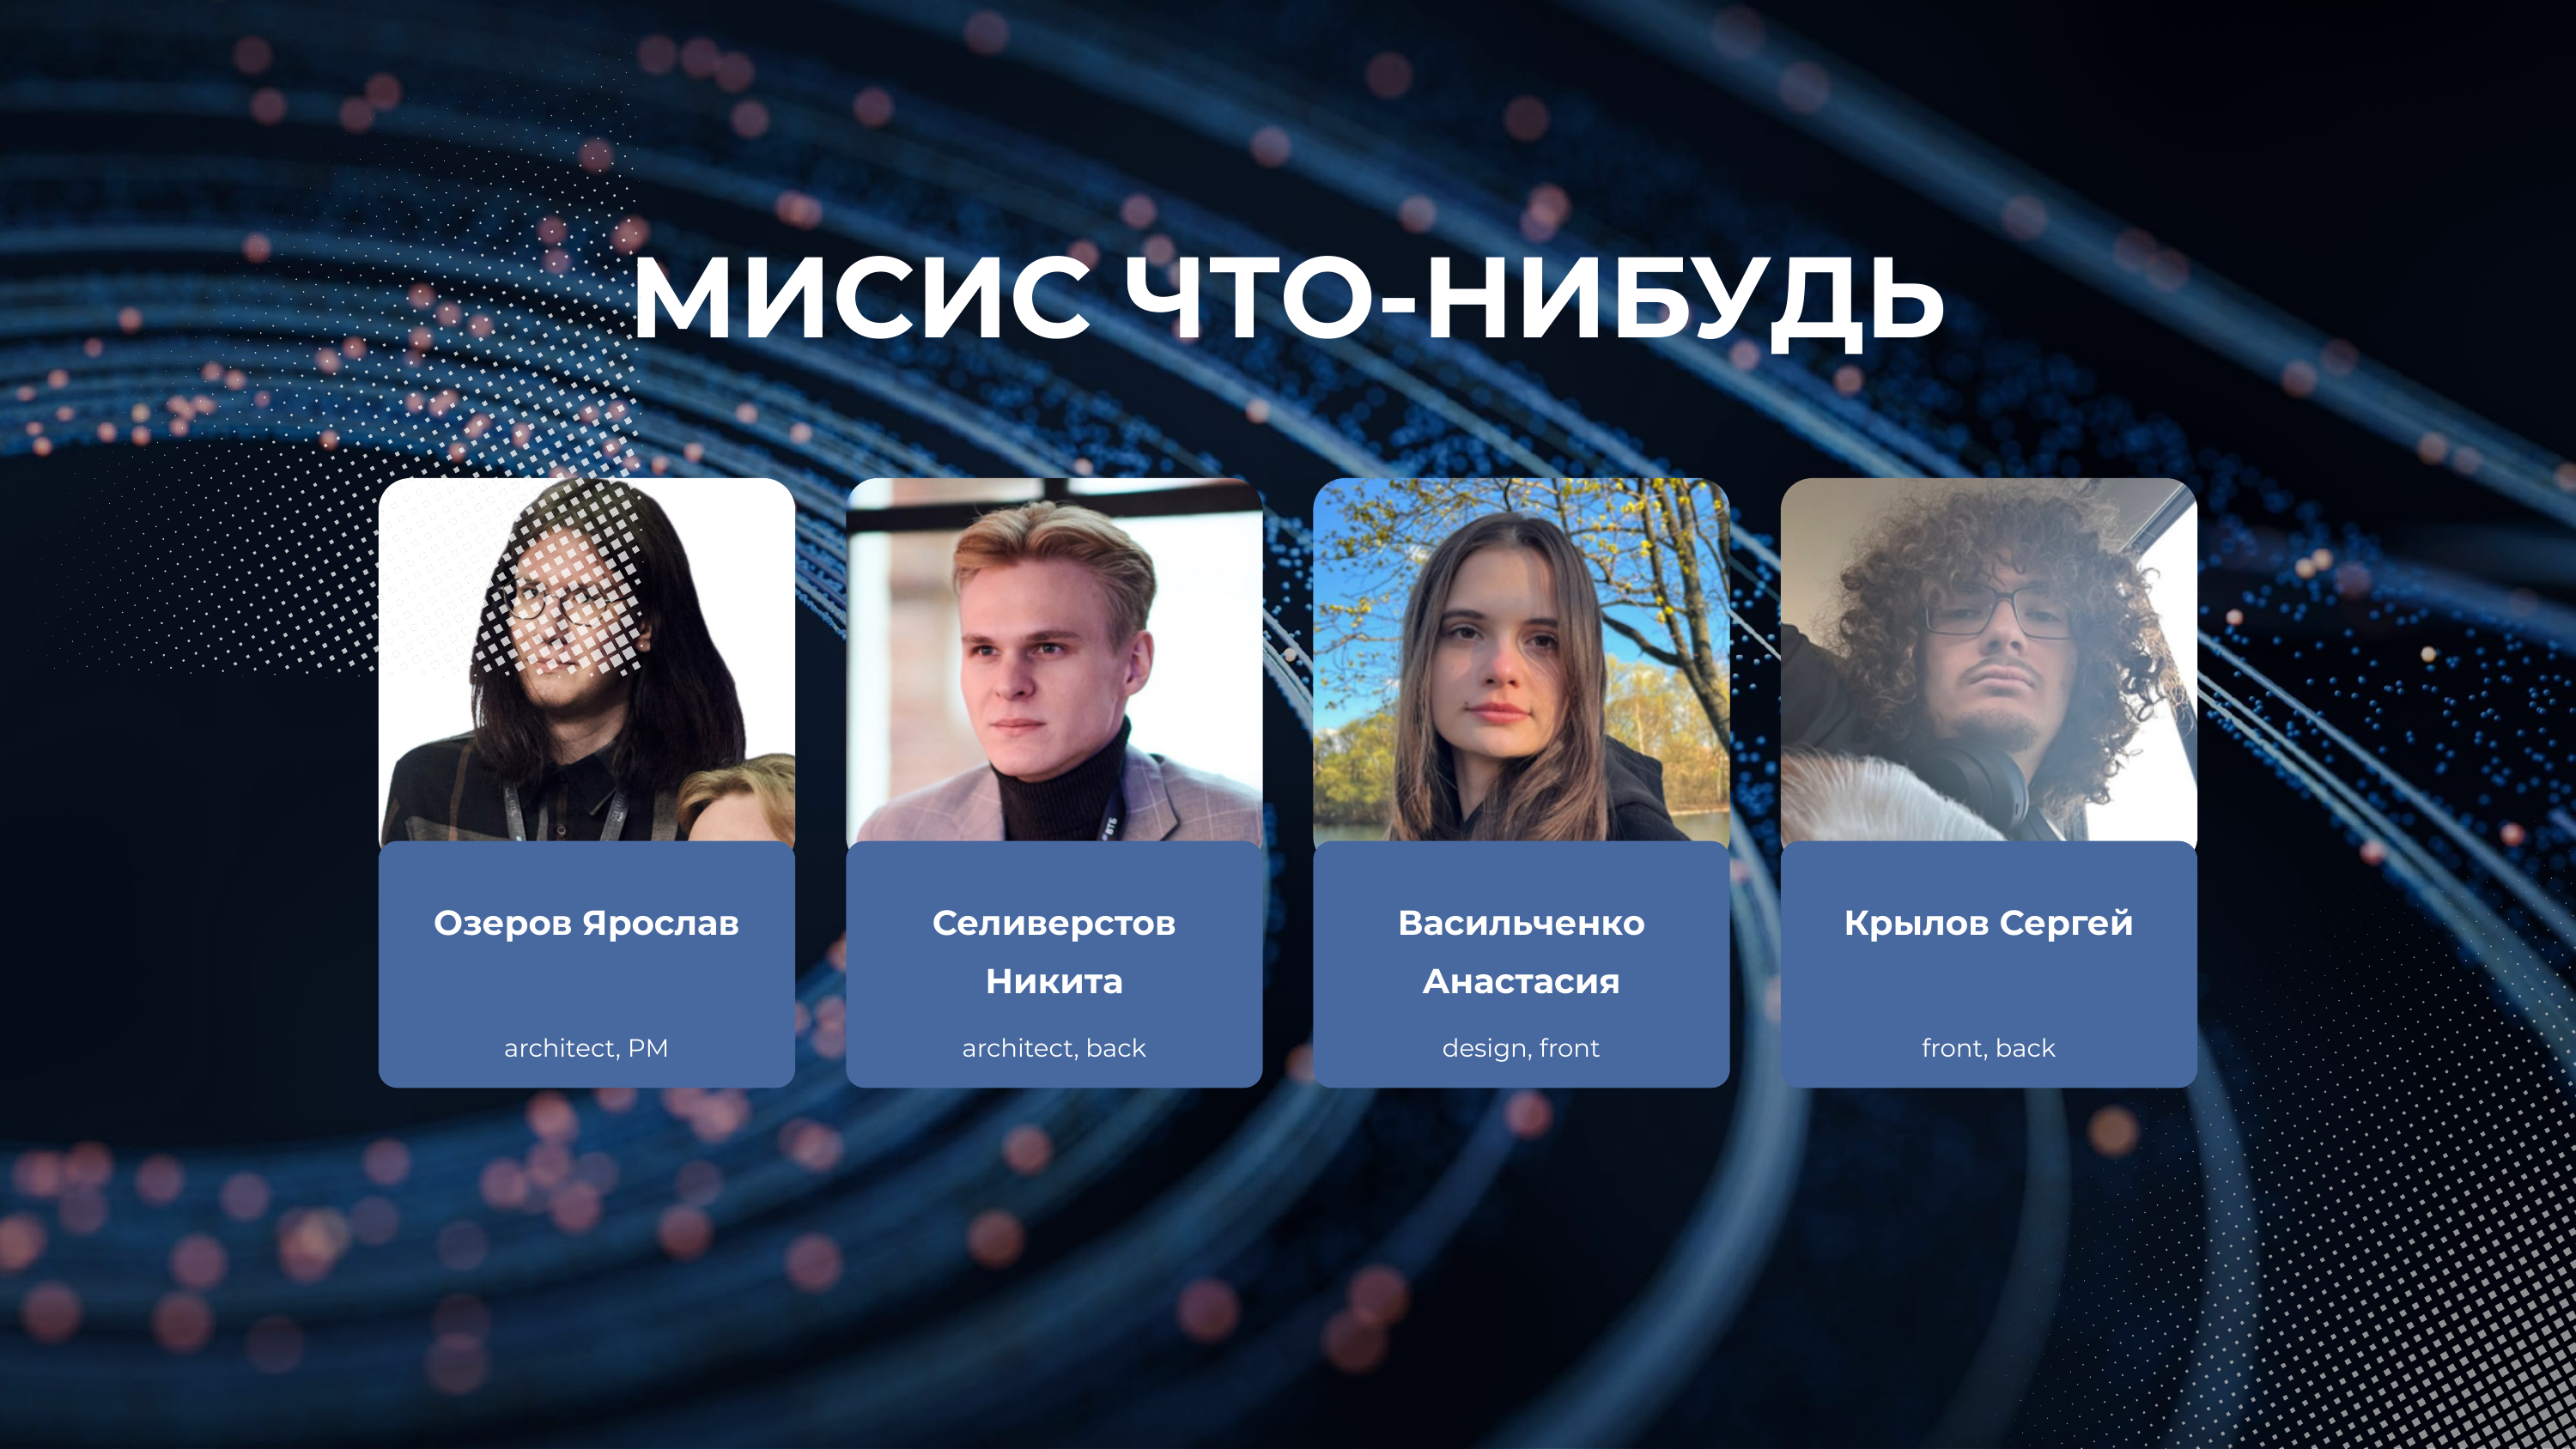

МИСИС ЧТО-НИБУДЬ

Озеров Ярослав
Селиверстов Никита
Васильченко Анастасия
Крылов Сергей

architect, PM
architect, back
design, front
front, back